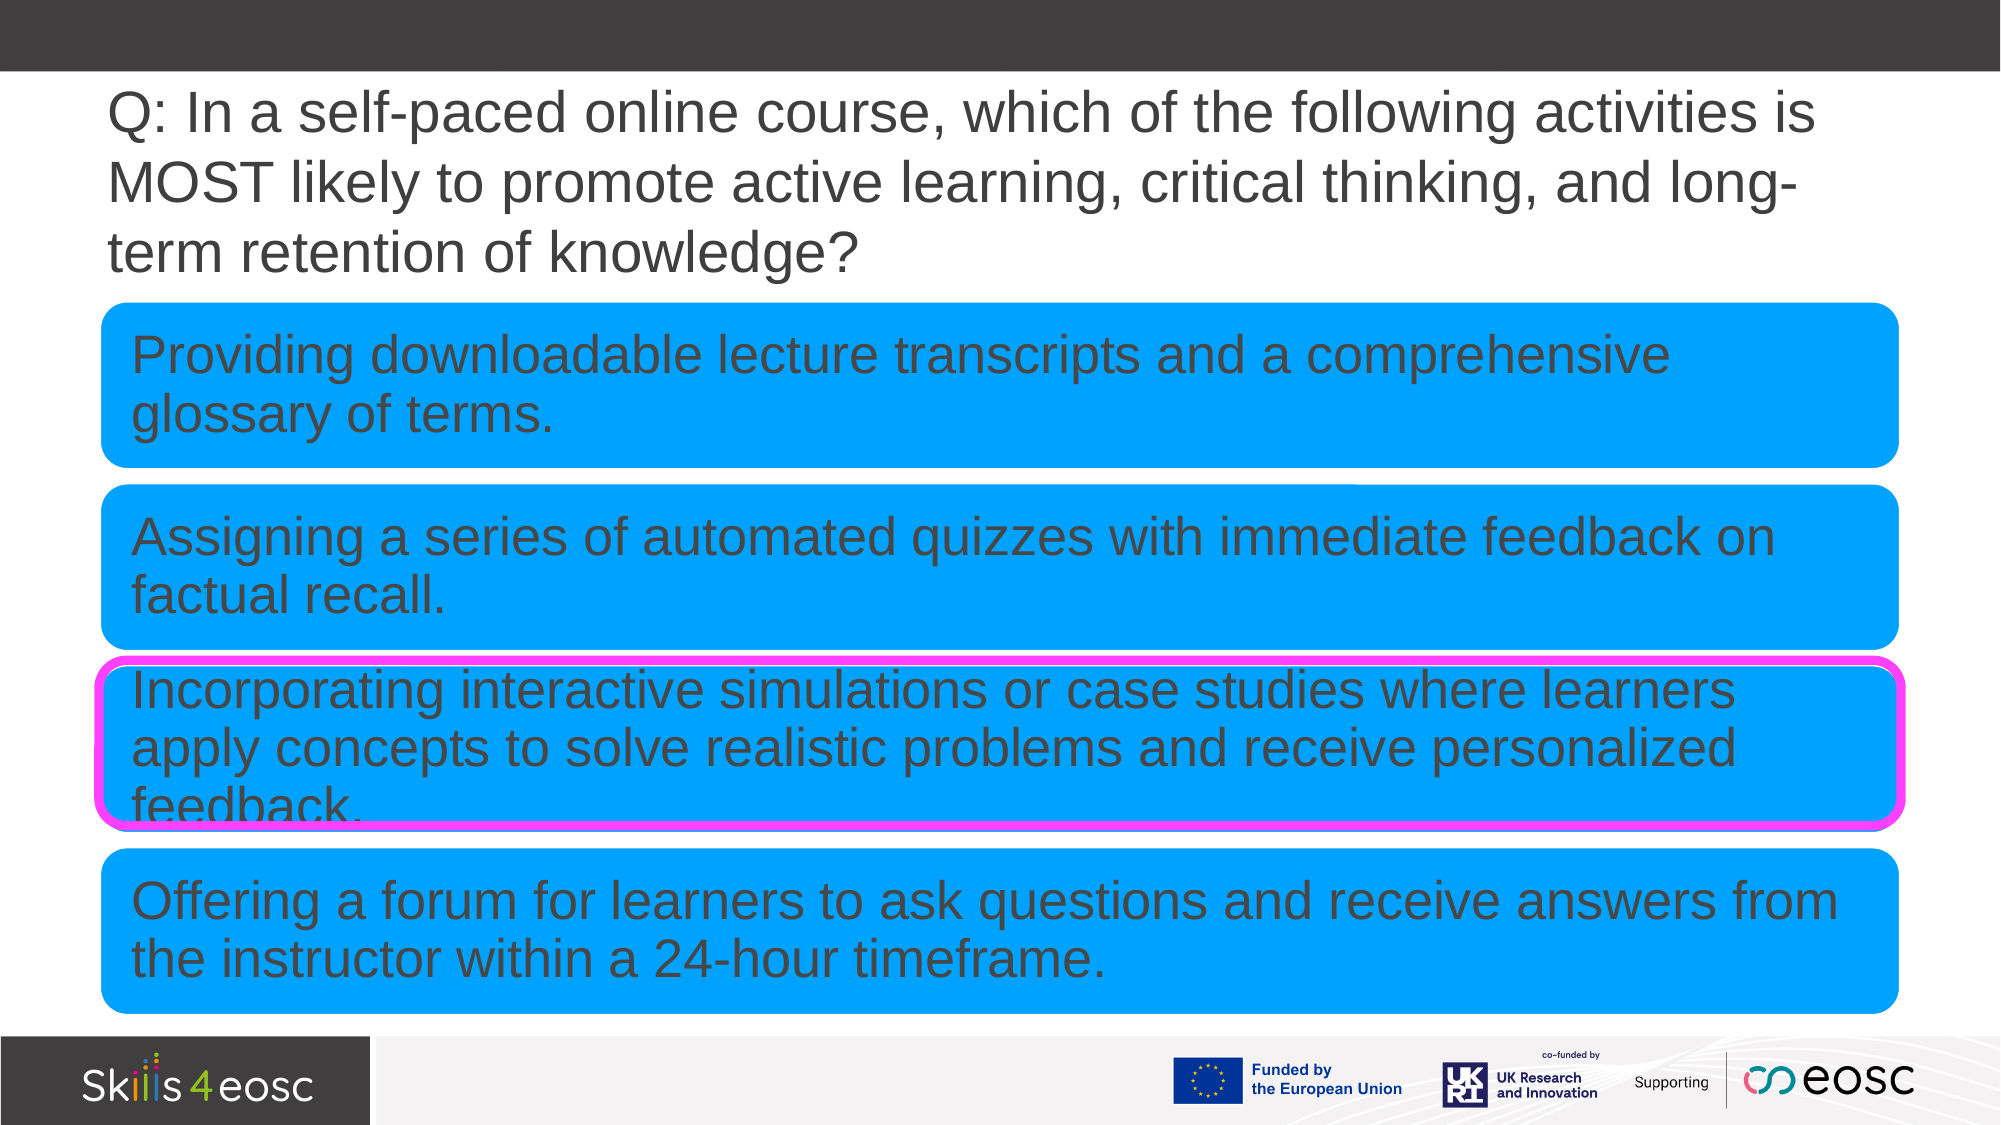

# Q: In a self-paced online course, which of the following activities is MOST likely to promote active learning, critical thinking, and long-term retention of knowledge?
Providing downloadable lecture transcripts and a comprehensive glossary of terms.
Assigning a series of automated quizzes with immediate feedback on factual recall.
Incorporating interactive simulations or case studies where learners apply concepts to solve realistic problems and receive personalized feedback.
Offering a forum for learners to ask questions and receive answers from the instructor within a 24-hour timeframe.